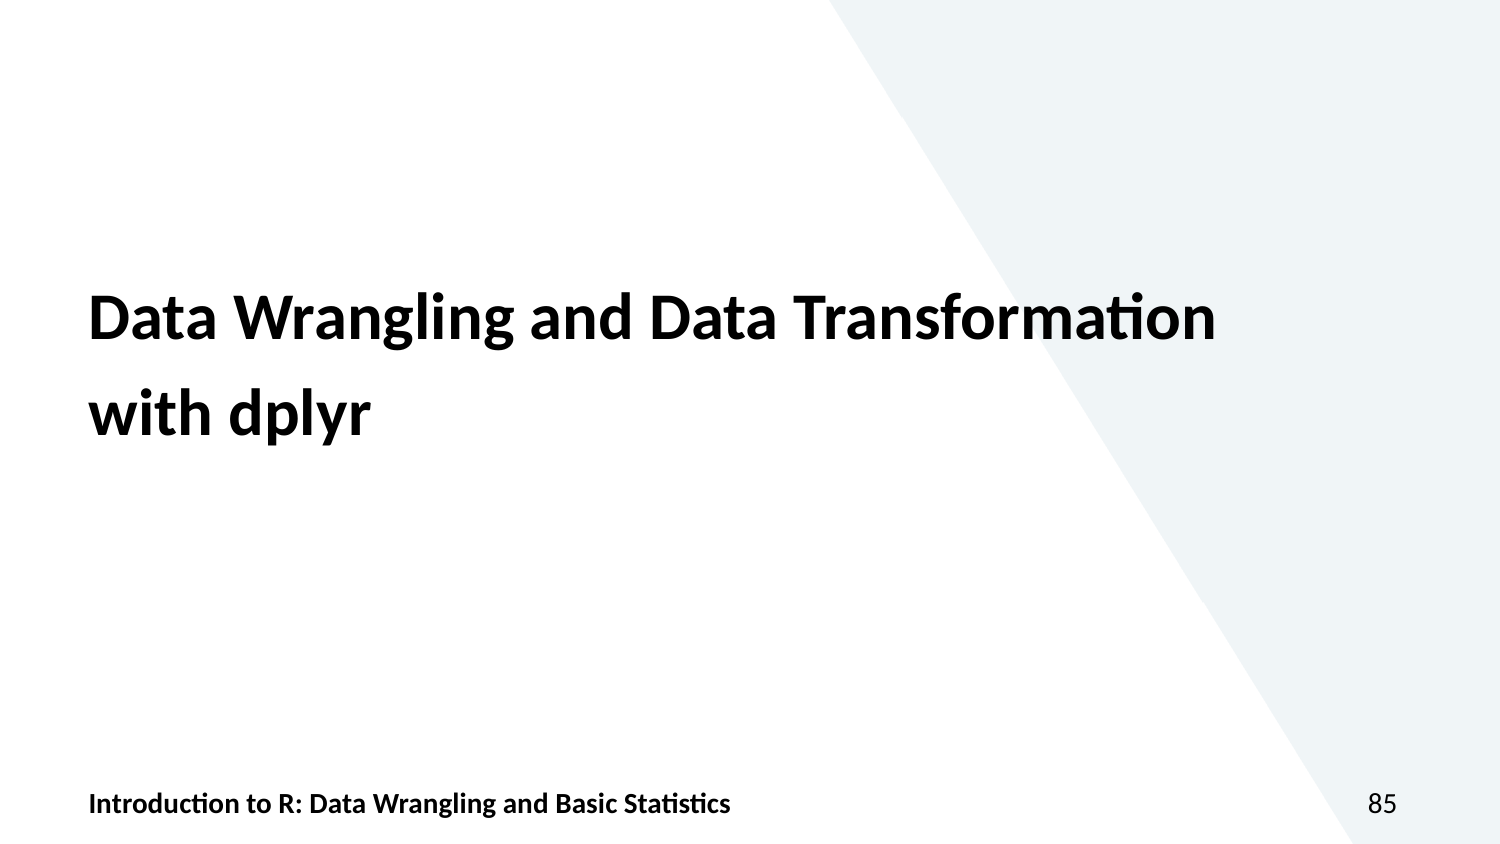

Data Wrangling and Data Transformation
with dplyr
Introduction to R: Data Wrangling and Basic Statistics
85